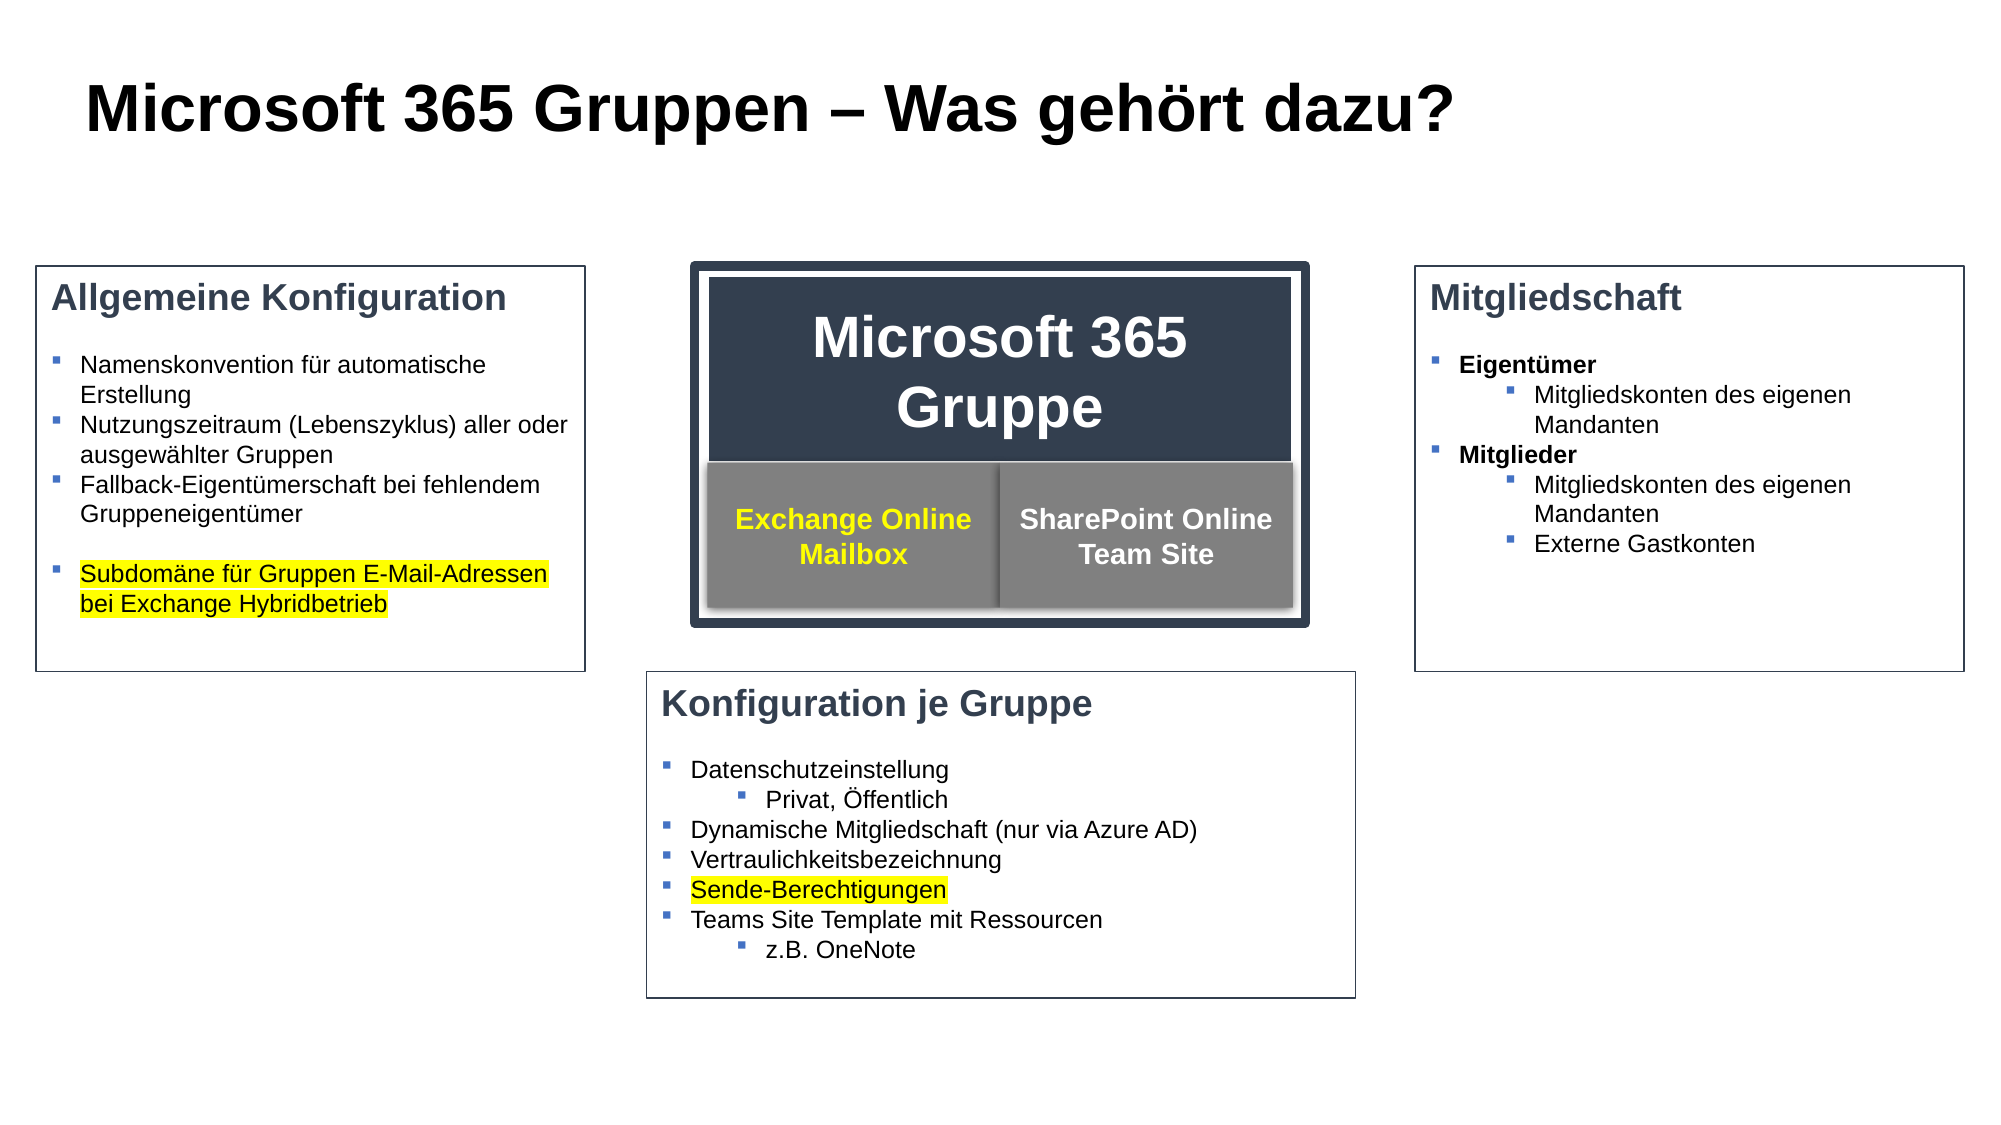

# Microsoft 365 Gruppen – Was gehört dazu?

Allgemeine Konfiguration

Namenskonvention für automatische Erstellung
Nutzungszeitraum (Lebenszyklus) aller oder ausgewählter Gruppen
Fallback-Eigentümerschaft bei fehlendem Gruppeneigentümer

Subdomäne für Gruppen E-Mail-Adressen bei Exchange Hybridbetrieb

Mitgliedschaft

Eigentümer
Mitgliedskonten des eigenen Mandanten
Mitglieder
Mitgliedskonten des eigenen Mandanten
Externe Gastkonten

Microsoft 365 Gruppe
Exchange Online Mailbox
SharePoint Online Team Site
Konfiguration je Gruppe

Datenschutzeinstellung
Privat, Öffentlich
Dynamische Mitgliedschaft (nur via Azure AD)
Vertraulichkeitsbezeichnung
Sende-Berechtigungen
Teams Site Template mit Ressourcen
z.B. OneNote